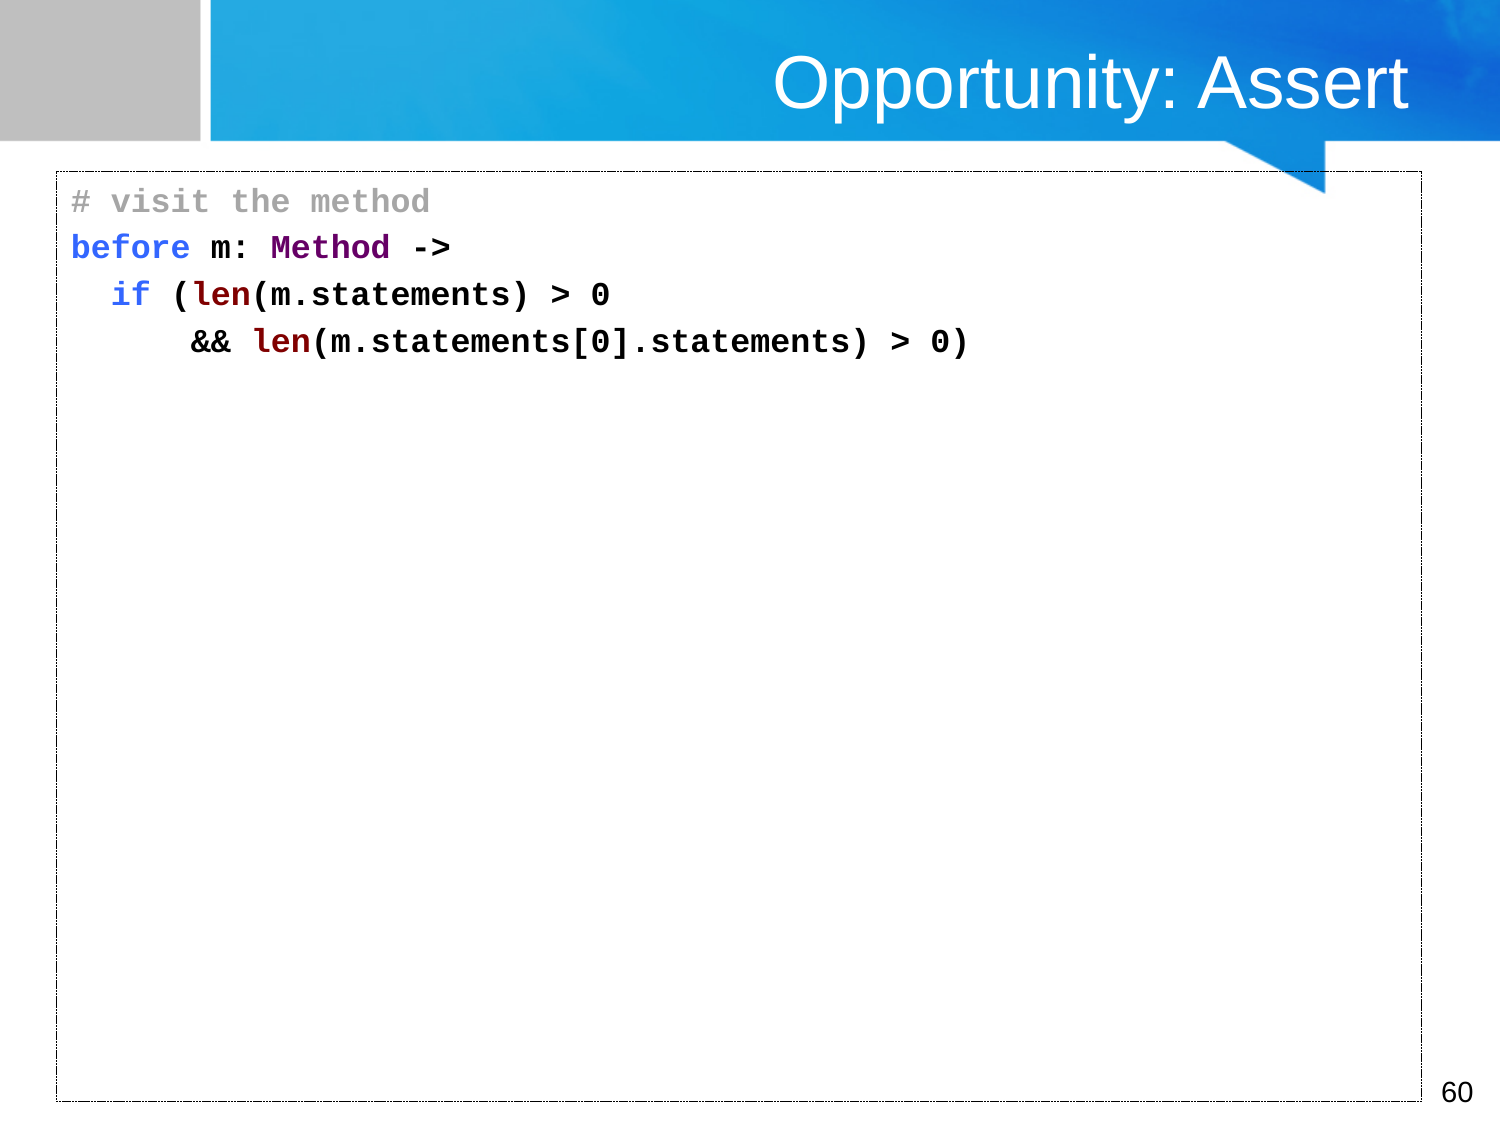

# Opportunity: Assert
# visit the method
before m: Method ->
  if (len(m.statements) > 0
      && len(m.statements[0].statements) > 0)

60